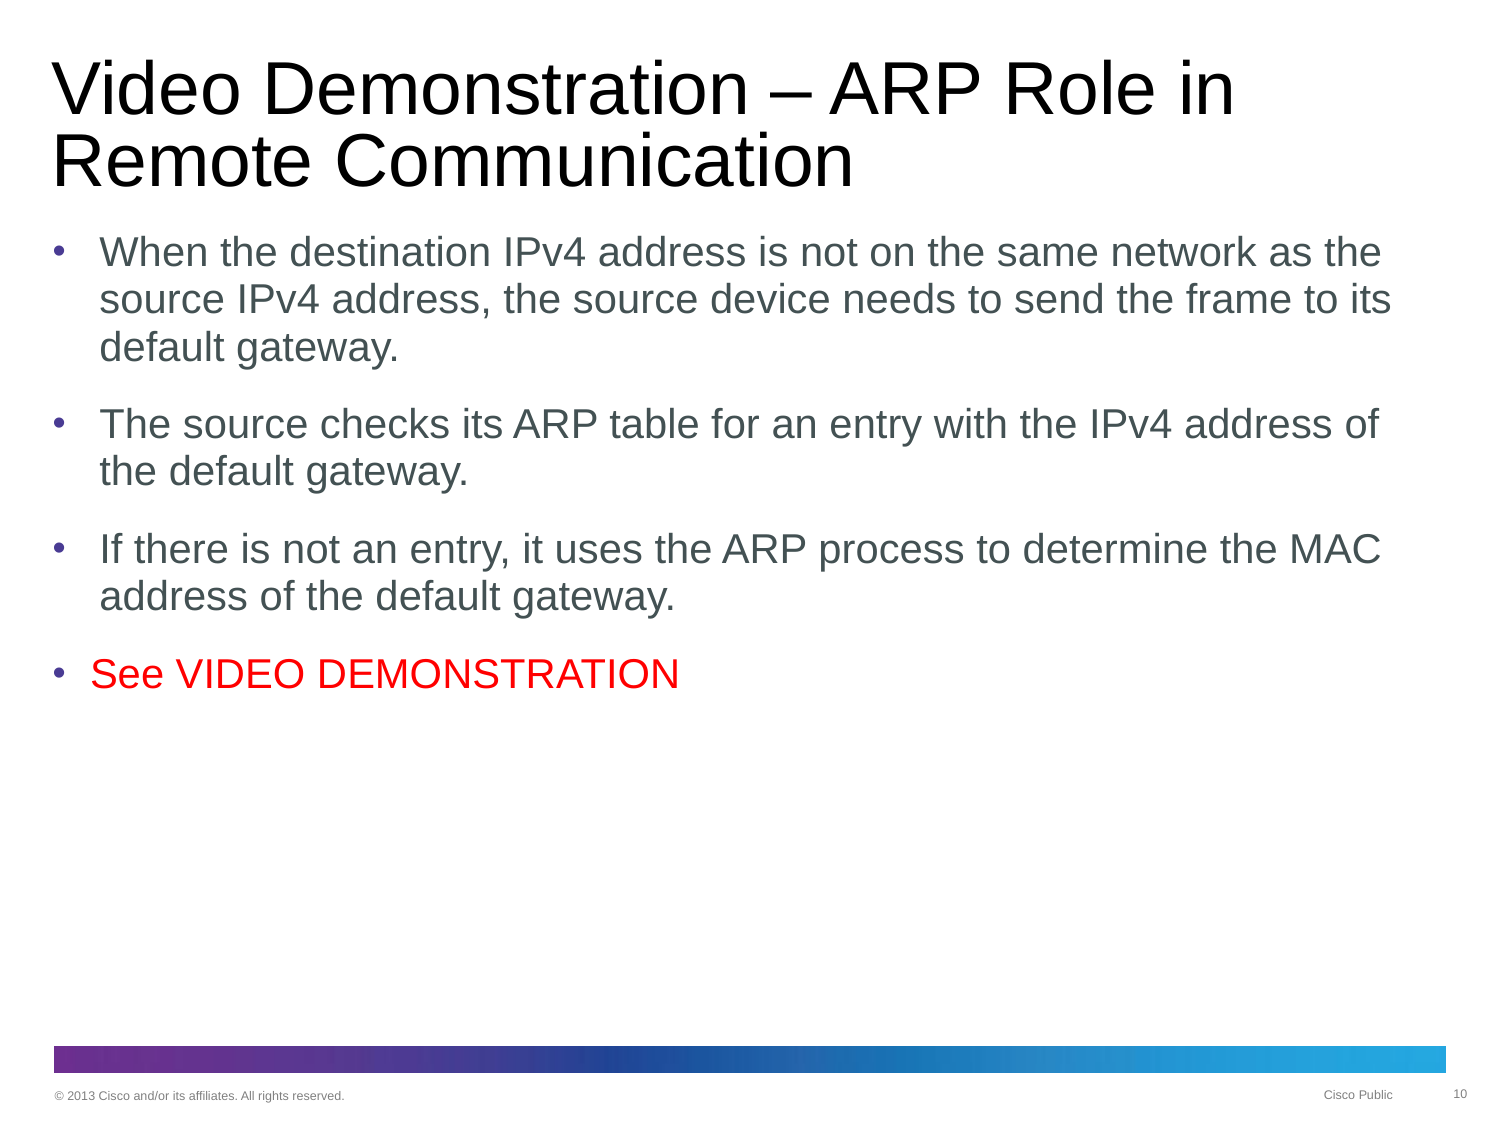

# Video Demonstration – ARP Role in Remote Communication
When the destination IPv4 address is not on the same network as the source IPv4 address, the source device needs to send the frame to its default gateway.
The source checks its ARP table for an entry with the IPv4 address of the default gateway.
If there is not an entry, it uses the ARP process to determine the MAC address of the default gateway.
See VIDEO DEMONSTRATION